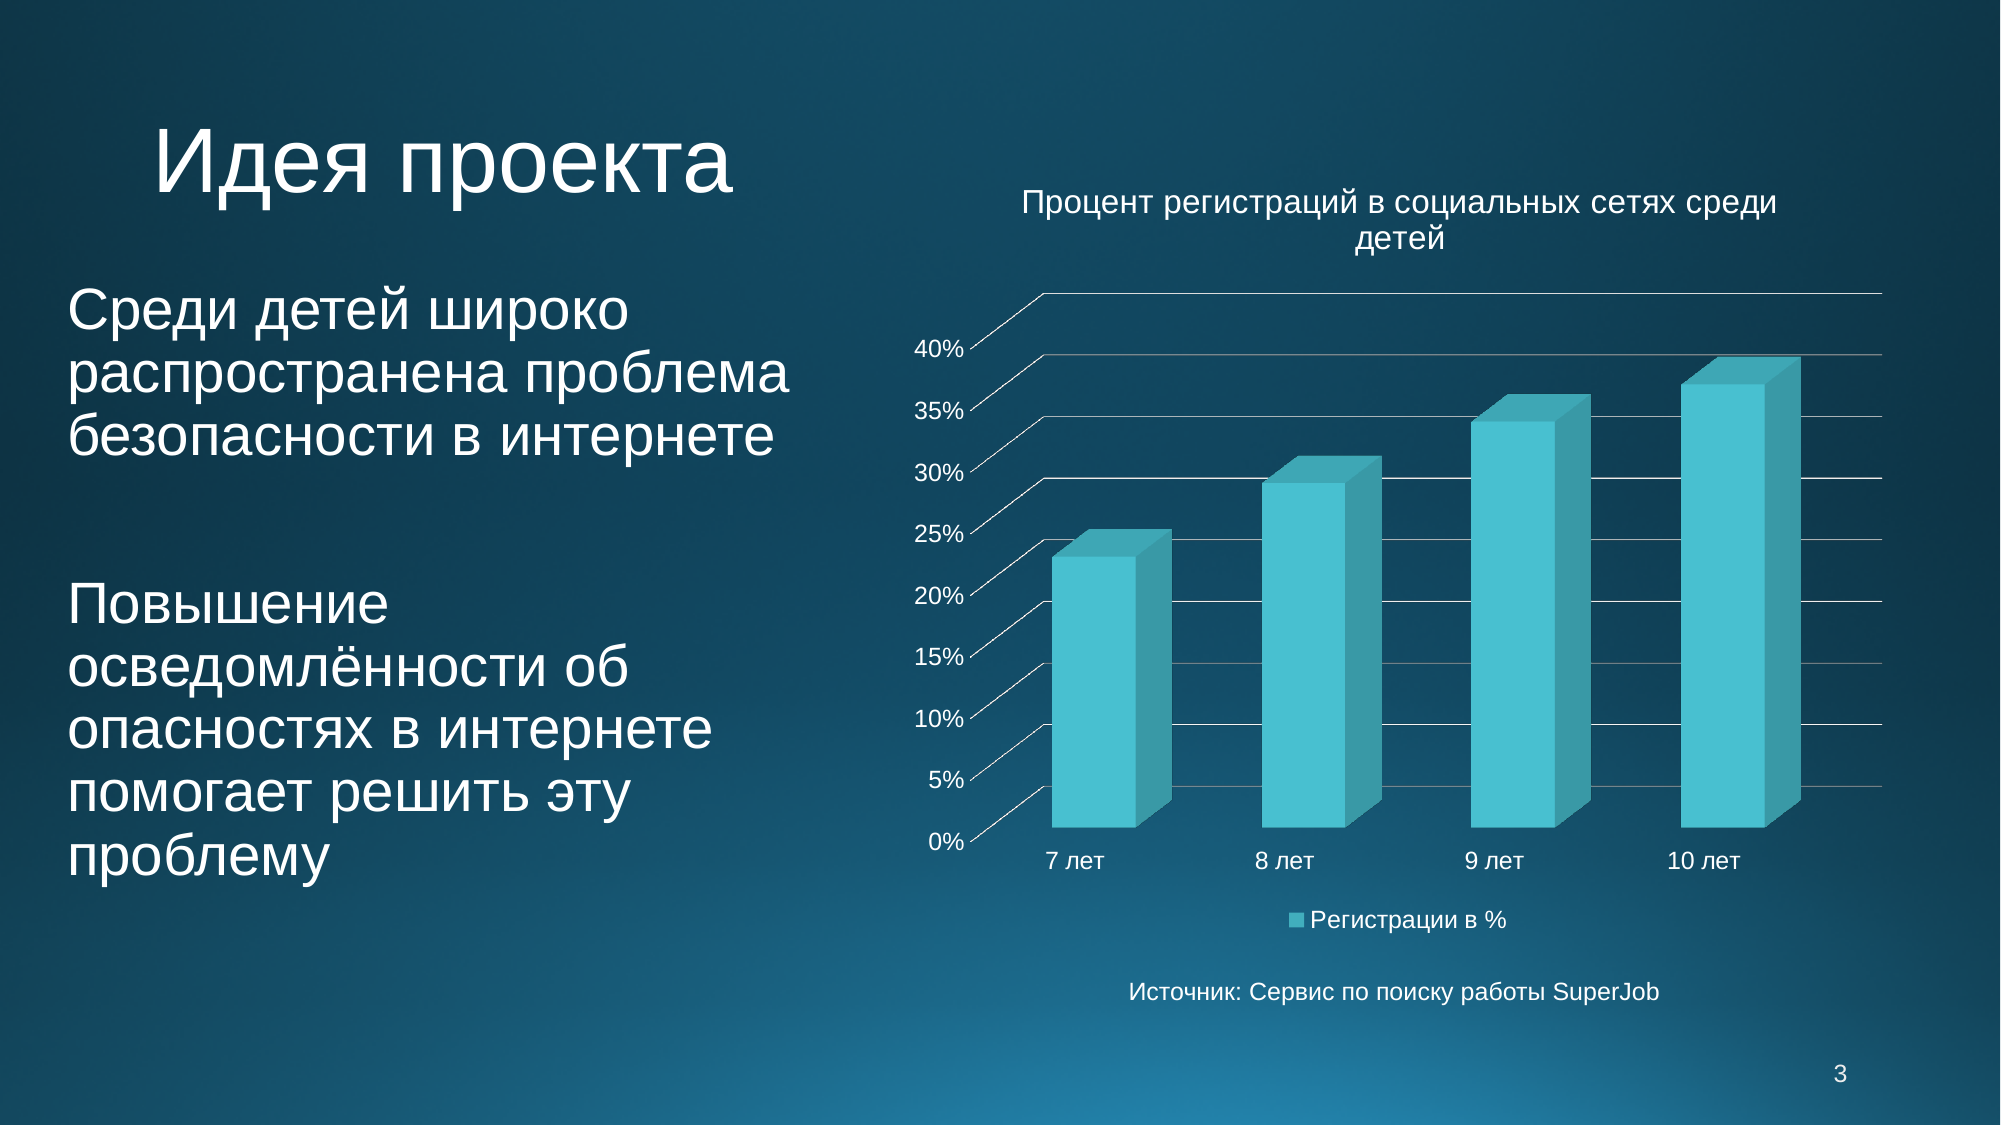

# Идея проекта

[unsupported chart]

Среди детей широко распространена проблема безопасности в интернете

Повышение осведомлённости об опасностях в интернете помогает решить эту проблему
Источник: Сервис по поиску работы SuperJob
3